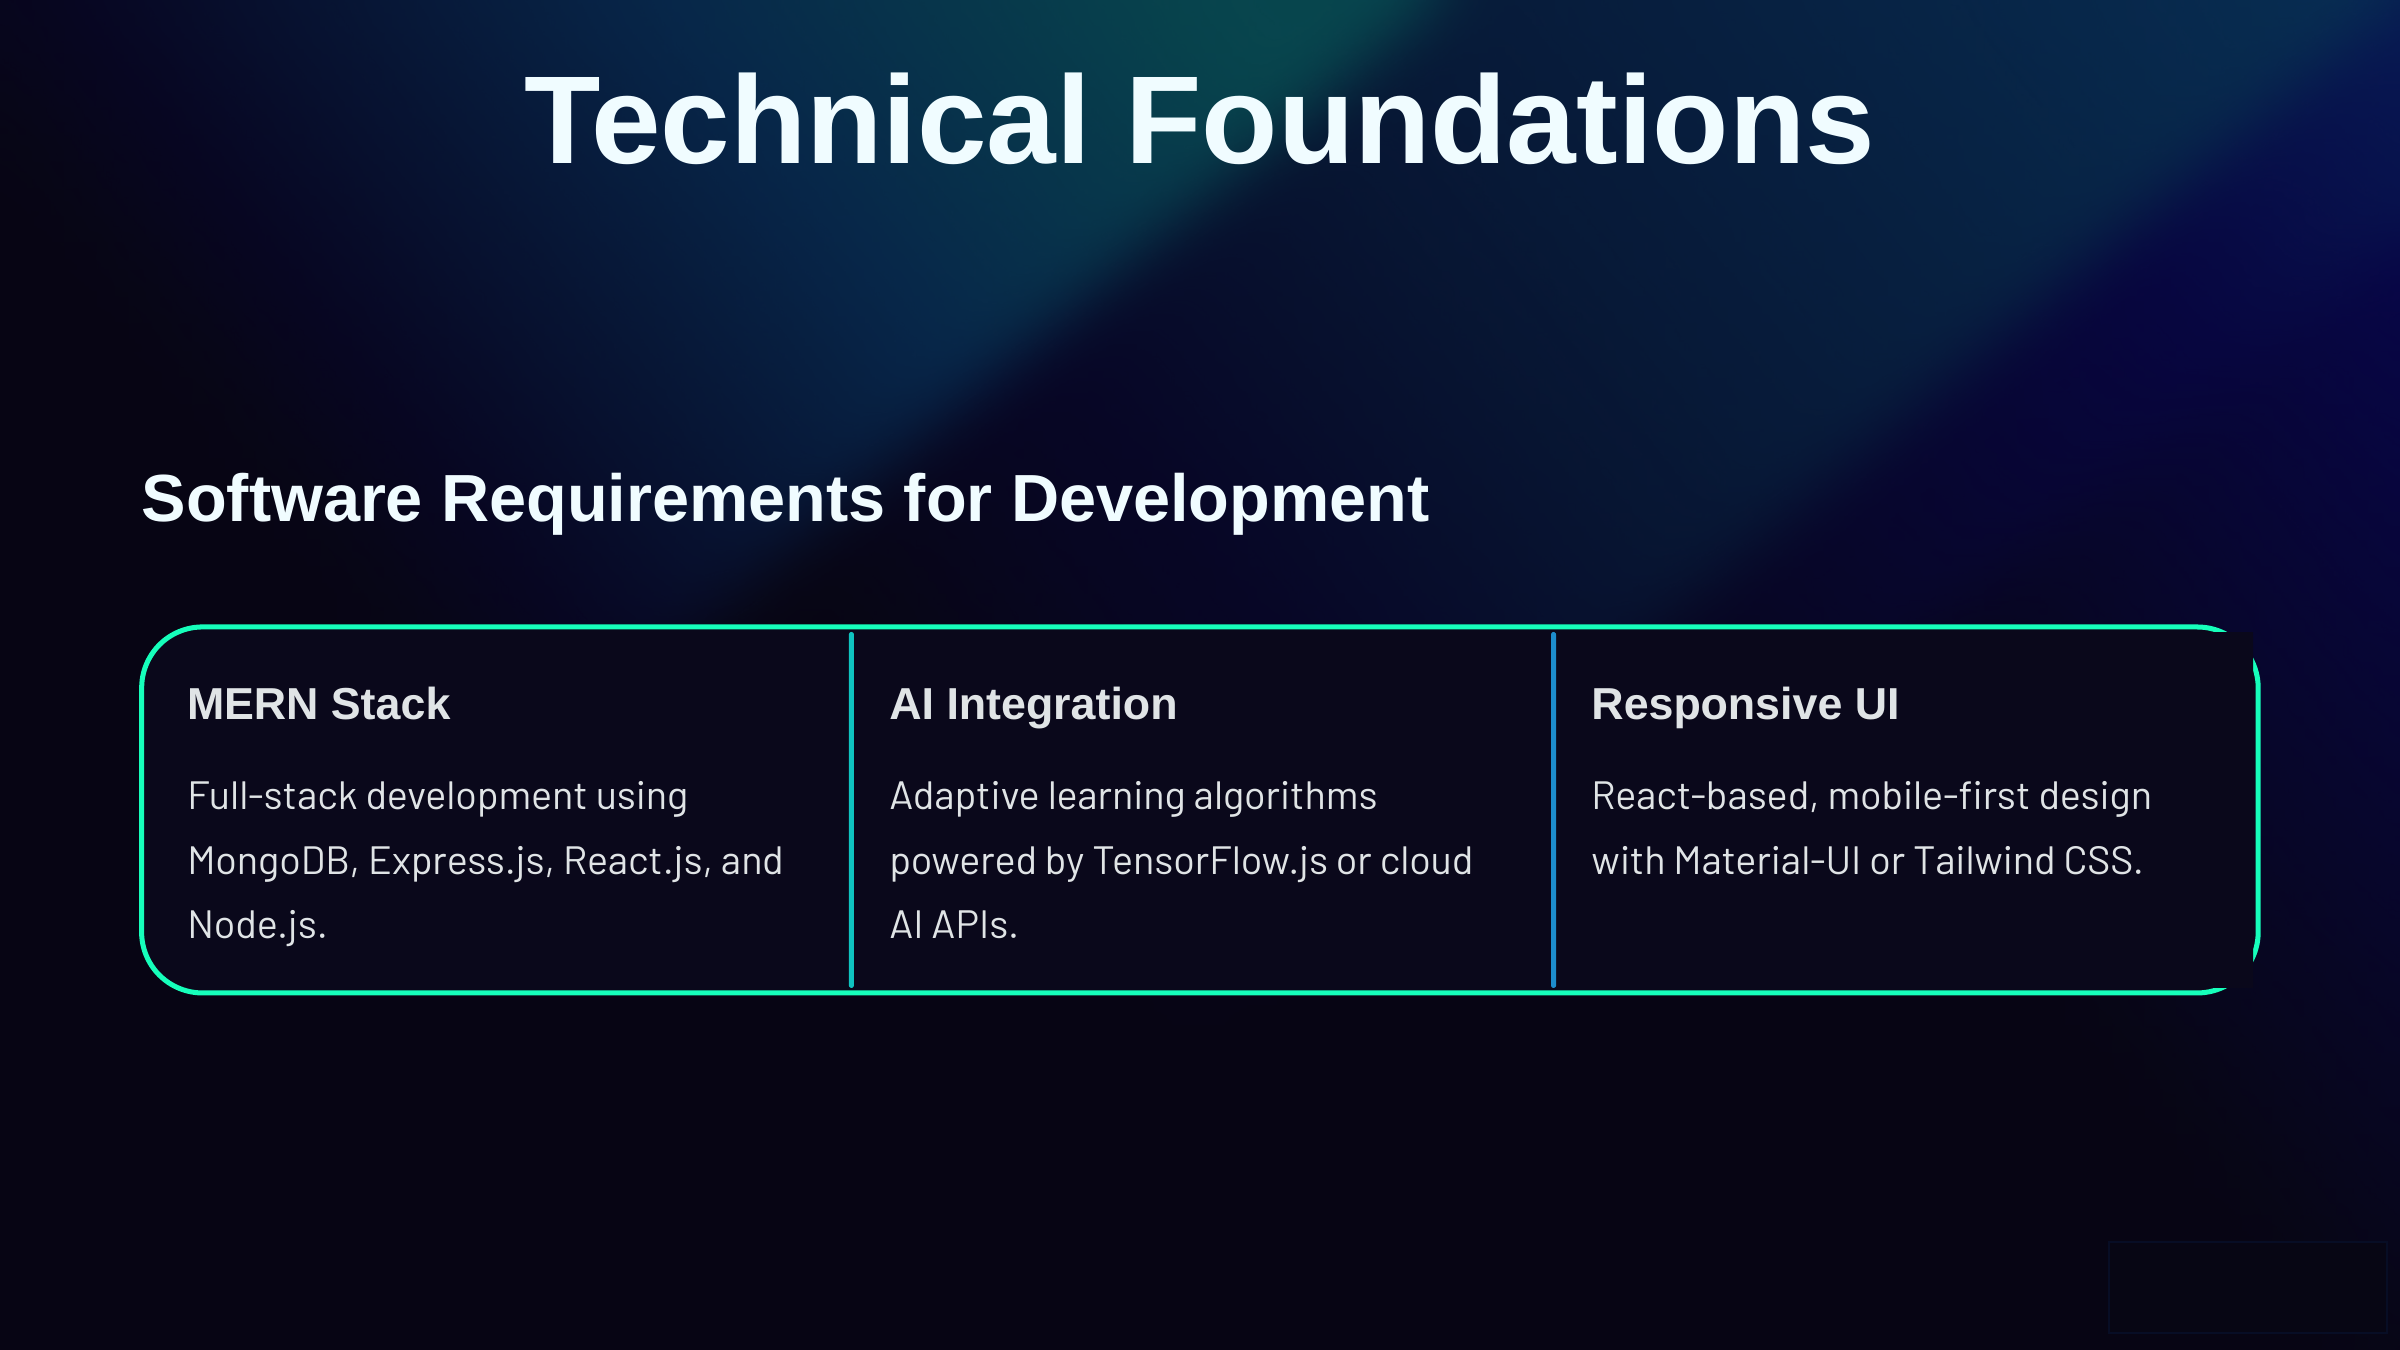

Technical Foundations
Software Requirements for Development

MERN Stack
AI Integration
Responsive UI
Full-stack development using MongoDB, Express.js, React.js, and Node.js.
Adaptive learning algorithms powered by TensorFlow.js or cloud AI APIs.
React-based, mobile-first design with Material-UI or Tailwind CSS.